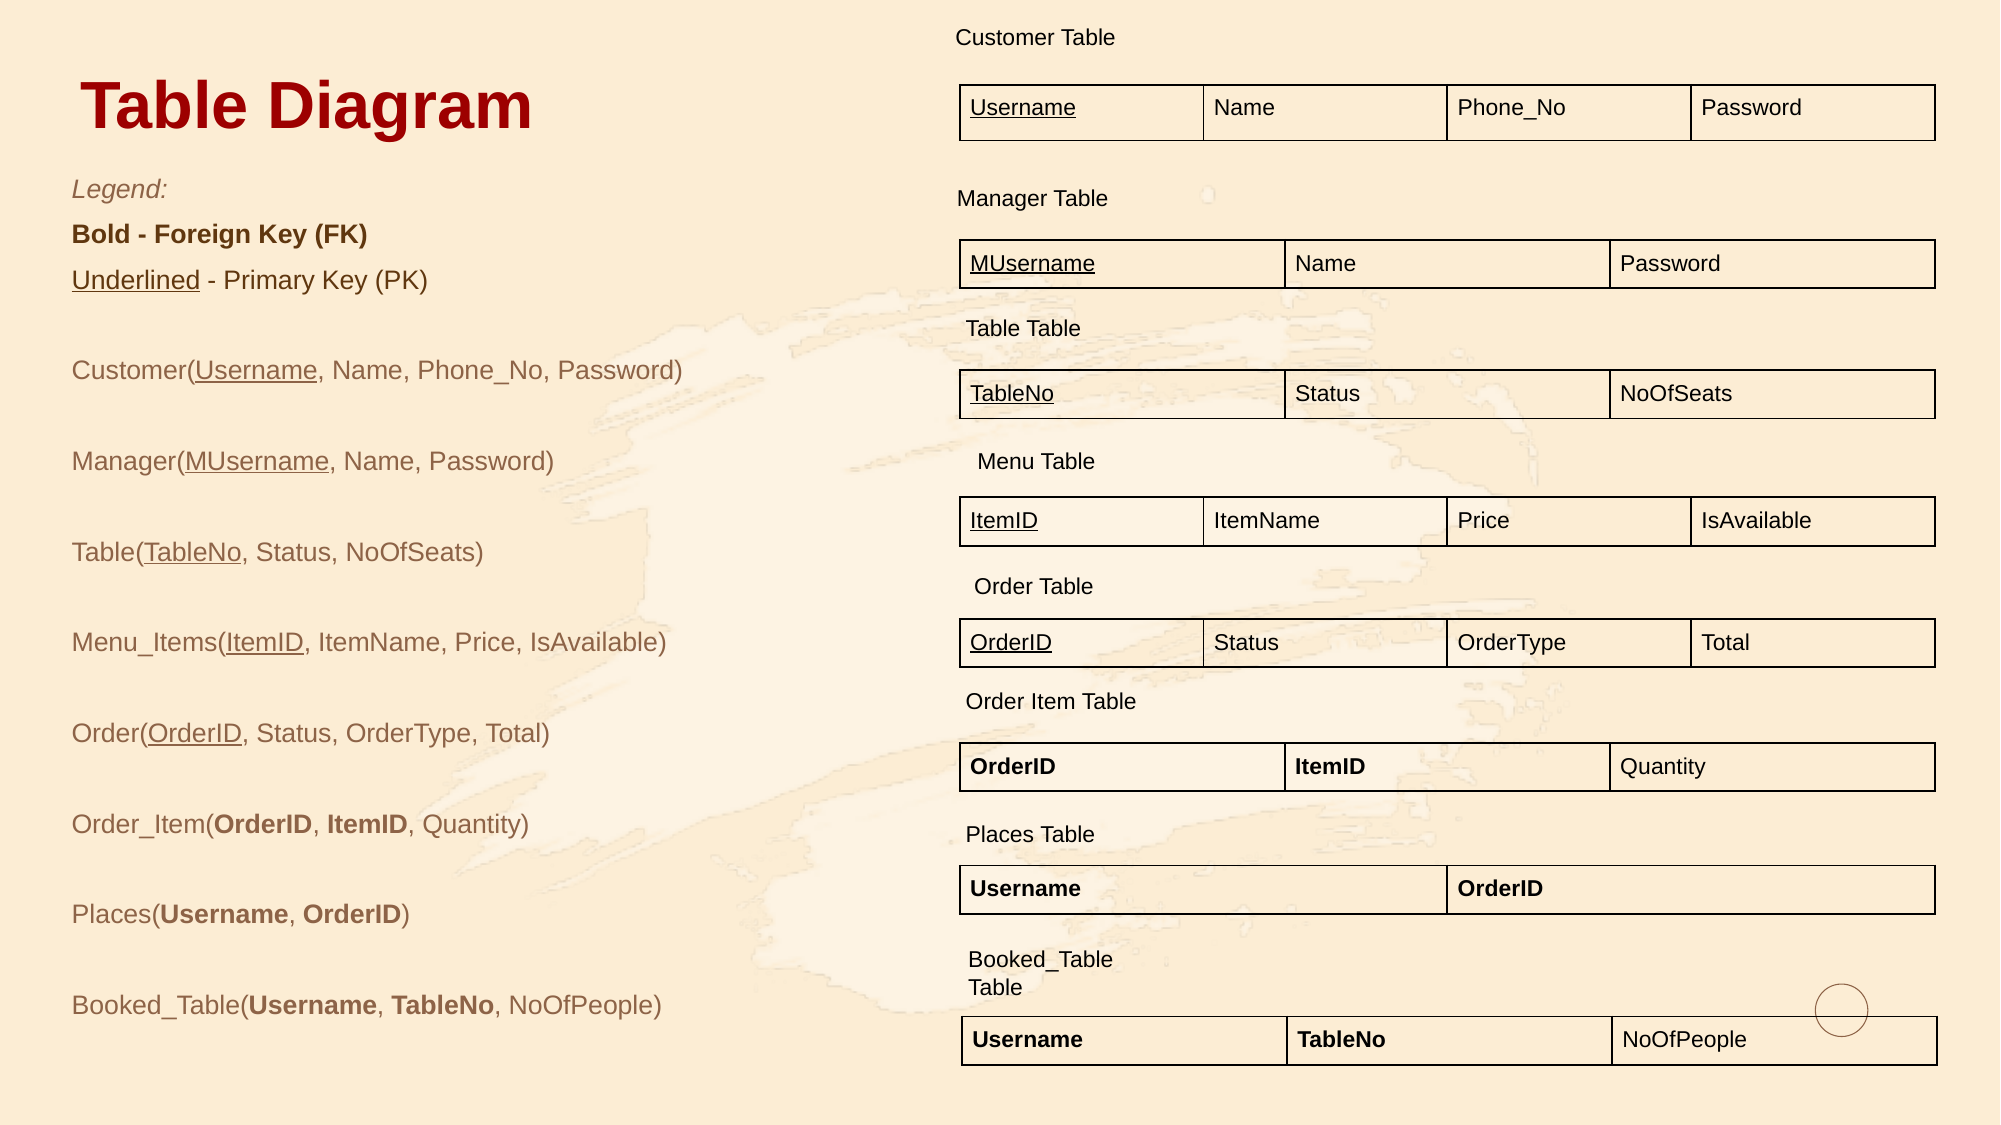

Customer Table

# Table Diagram

Manager Table

| Username | Name | Phone\_No | Password |
| --- | --- | --- | --- |
Legend:
Bold - Foreign Key (FK)
Underlined - Primary Key (PK)

Customer(Username, Name, Phone_No, Password)

Manager(MUsername, Name, Password)

Table(TableNo, Status, NoOfSeats)

Menu_Items(ItemID, ItemName, Price, IsAvailable)

Order(OrderID, Status, OrderType, Total)

Order_Item(OrderID, ItemID, Quantity)

Places(Username, OrderID)

Booked_Table(Username, TableNo, NoOfPeople)

| MUsername | Name | Password |
| --- | --- | --- |
Table Table

| TableNo | Status | NoOfSeats |
| --- | --- | --- |
Menu Table

| ItemID | ItemName | Price | IsAvailable |
| --- | --- | --- | --- |
Order Table

| OrderID | Status | OrderType | Total |
| --- | --- | --- | --- |
Order Item Table

| OrderID | ItemID | Quantity |
| --- | --- | --- |
Places Table

| Username | OrderID |
| --- | --- |
Booked_Table Table

| Username | TableNo | NoOfPeople |
| --- | --- | --- |